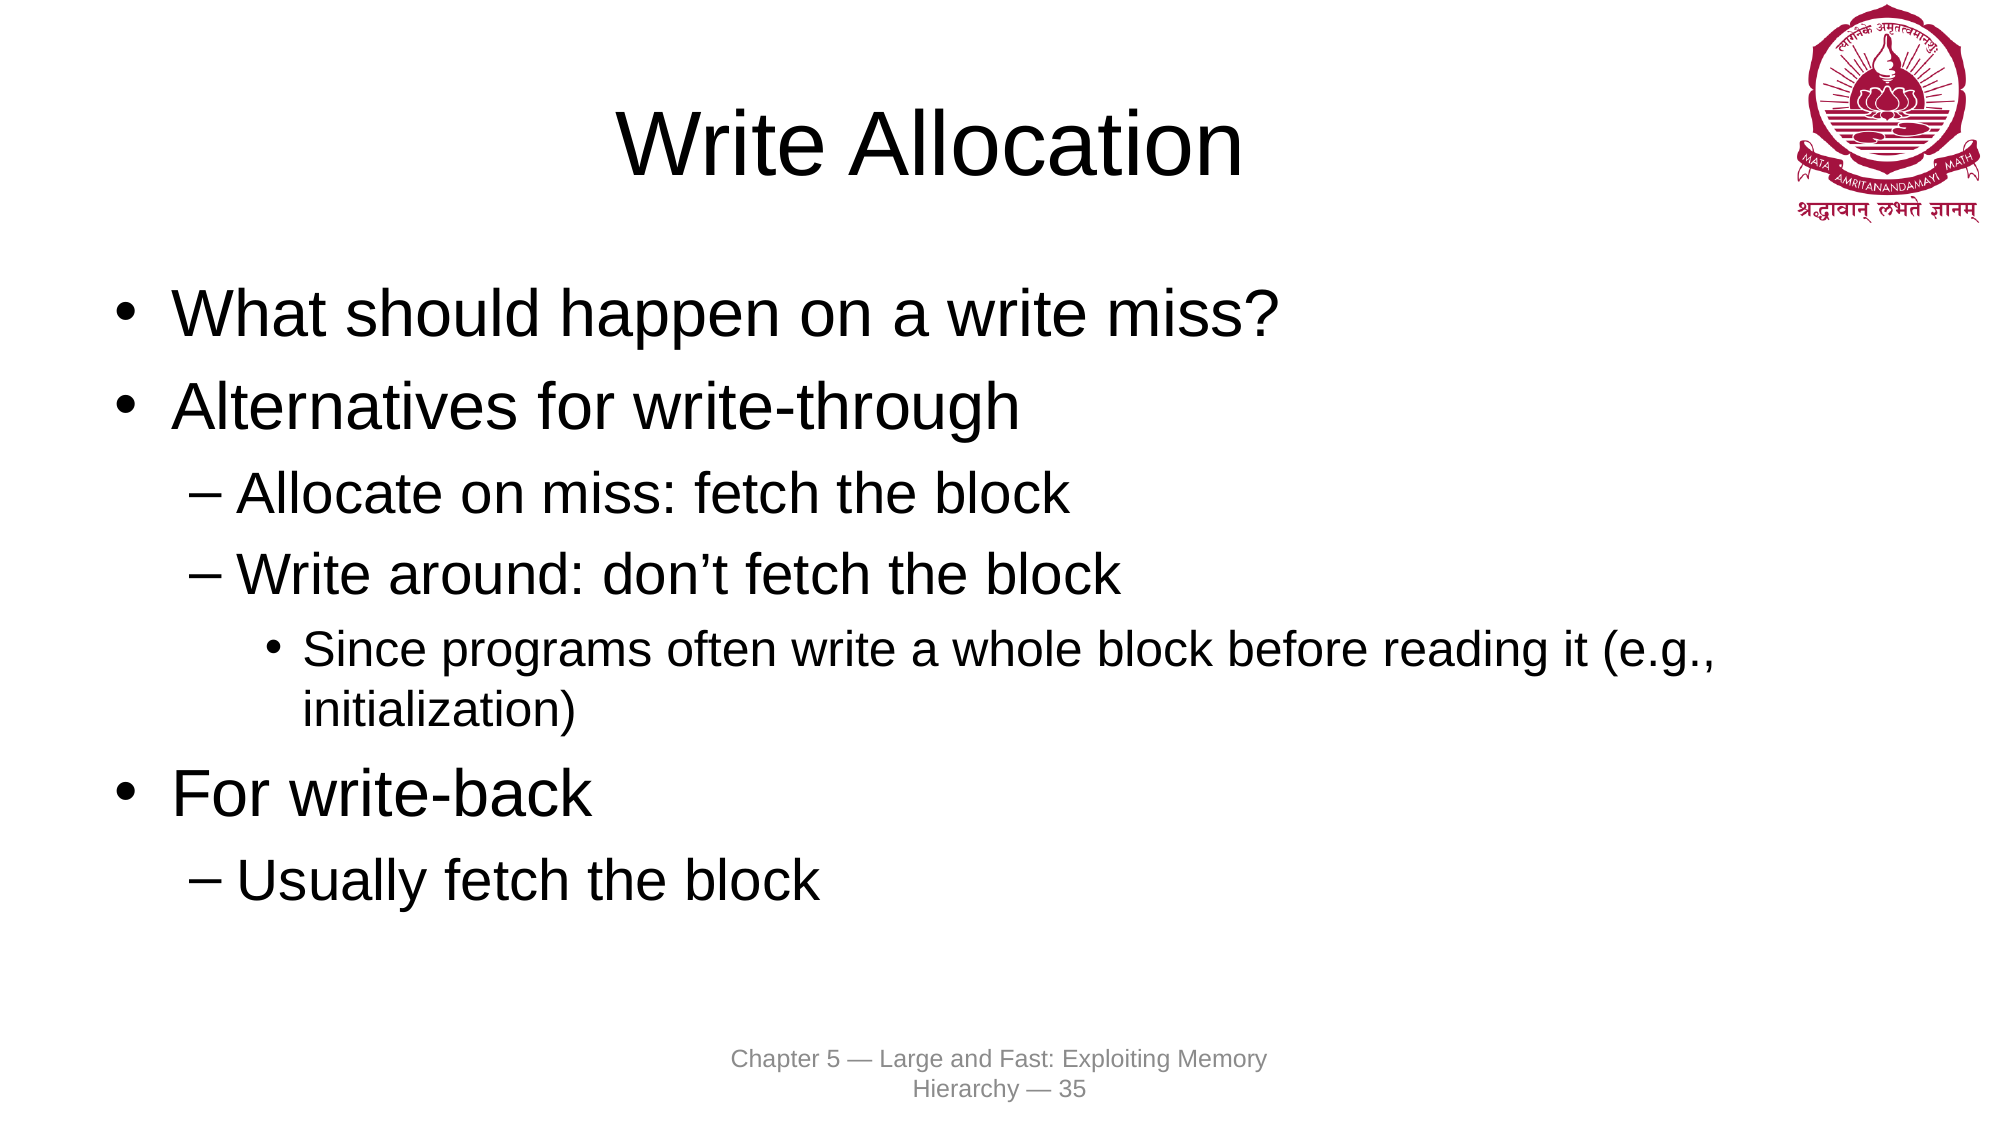

# Write Allocation
What should happen on a write miss?
Alternatives for write-through
Allocate on miss: fetch the block
Write around: don’t fetch the block
Since programs often write a whole block before reading it (e.g., initialization)
For write-back
Usually fetch the block
Chapter 5 — Large and Fast: Exploiting Memory Hierarchy — 35